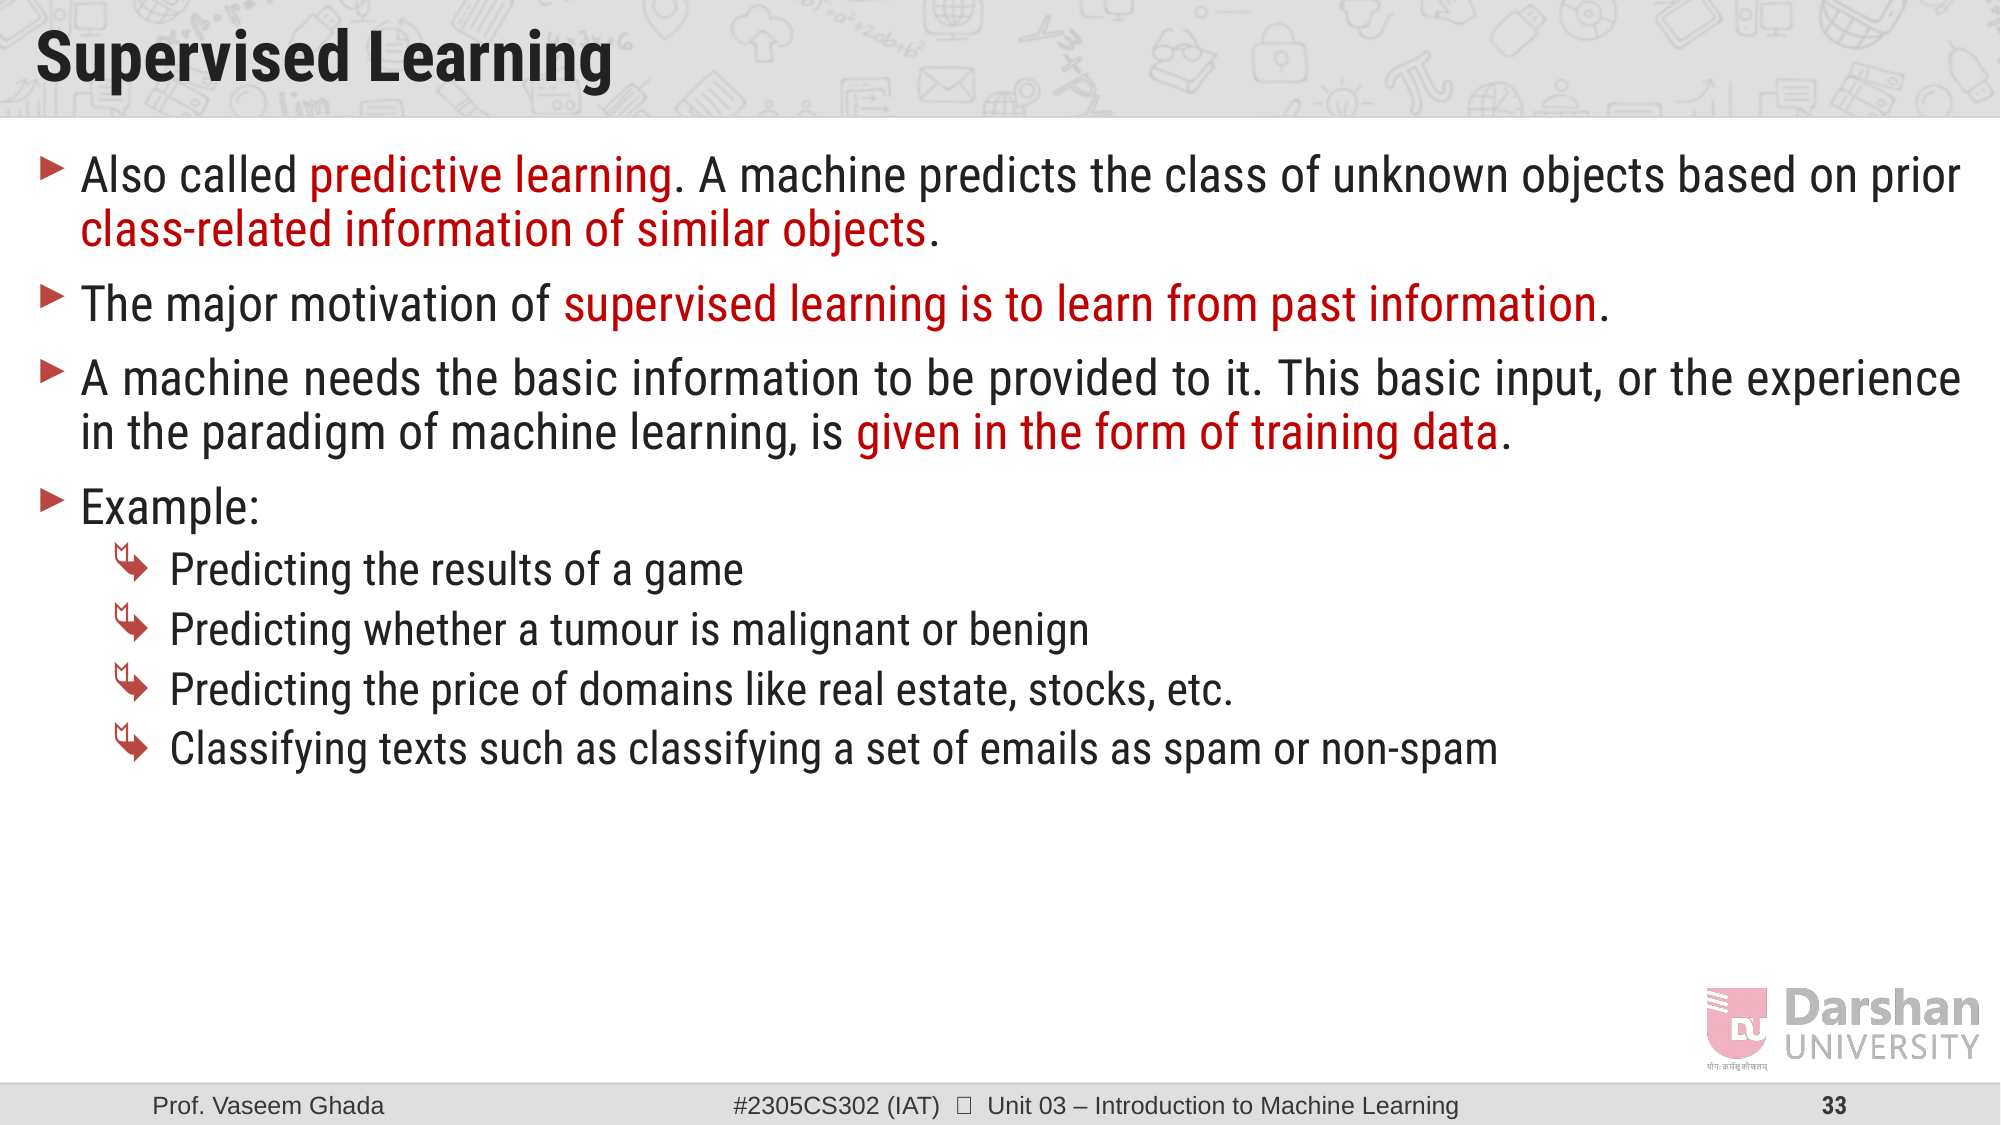

# Supervised Learning
Also called predictive learning. A machine predicts the class of unknown objects based on prior class-related information of similar objects.
The major motivation of supervised learning is to learn from past information.
A machine needs the basic information to be provided to it. This basic input, or the experience in the paradigm of machine learning, is given in the form of training data.
Example:
Predicting the results of a game
Predicting whether a tumour is malignant or benign
Predicting the price of domains like real estate, stocks, etc.
Classifying texts such as classifying a set of emails as spam or non-spam